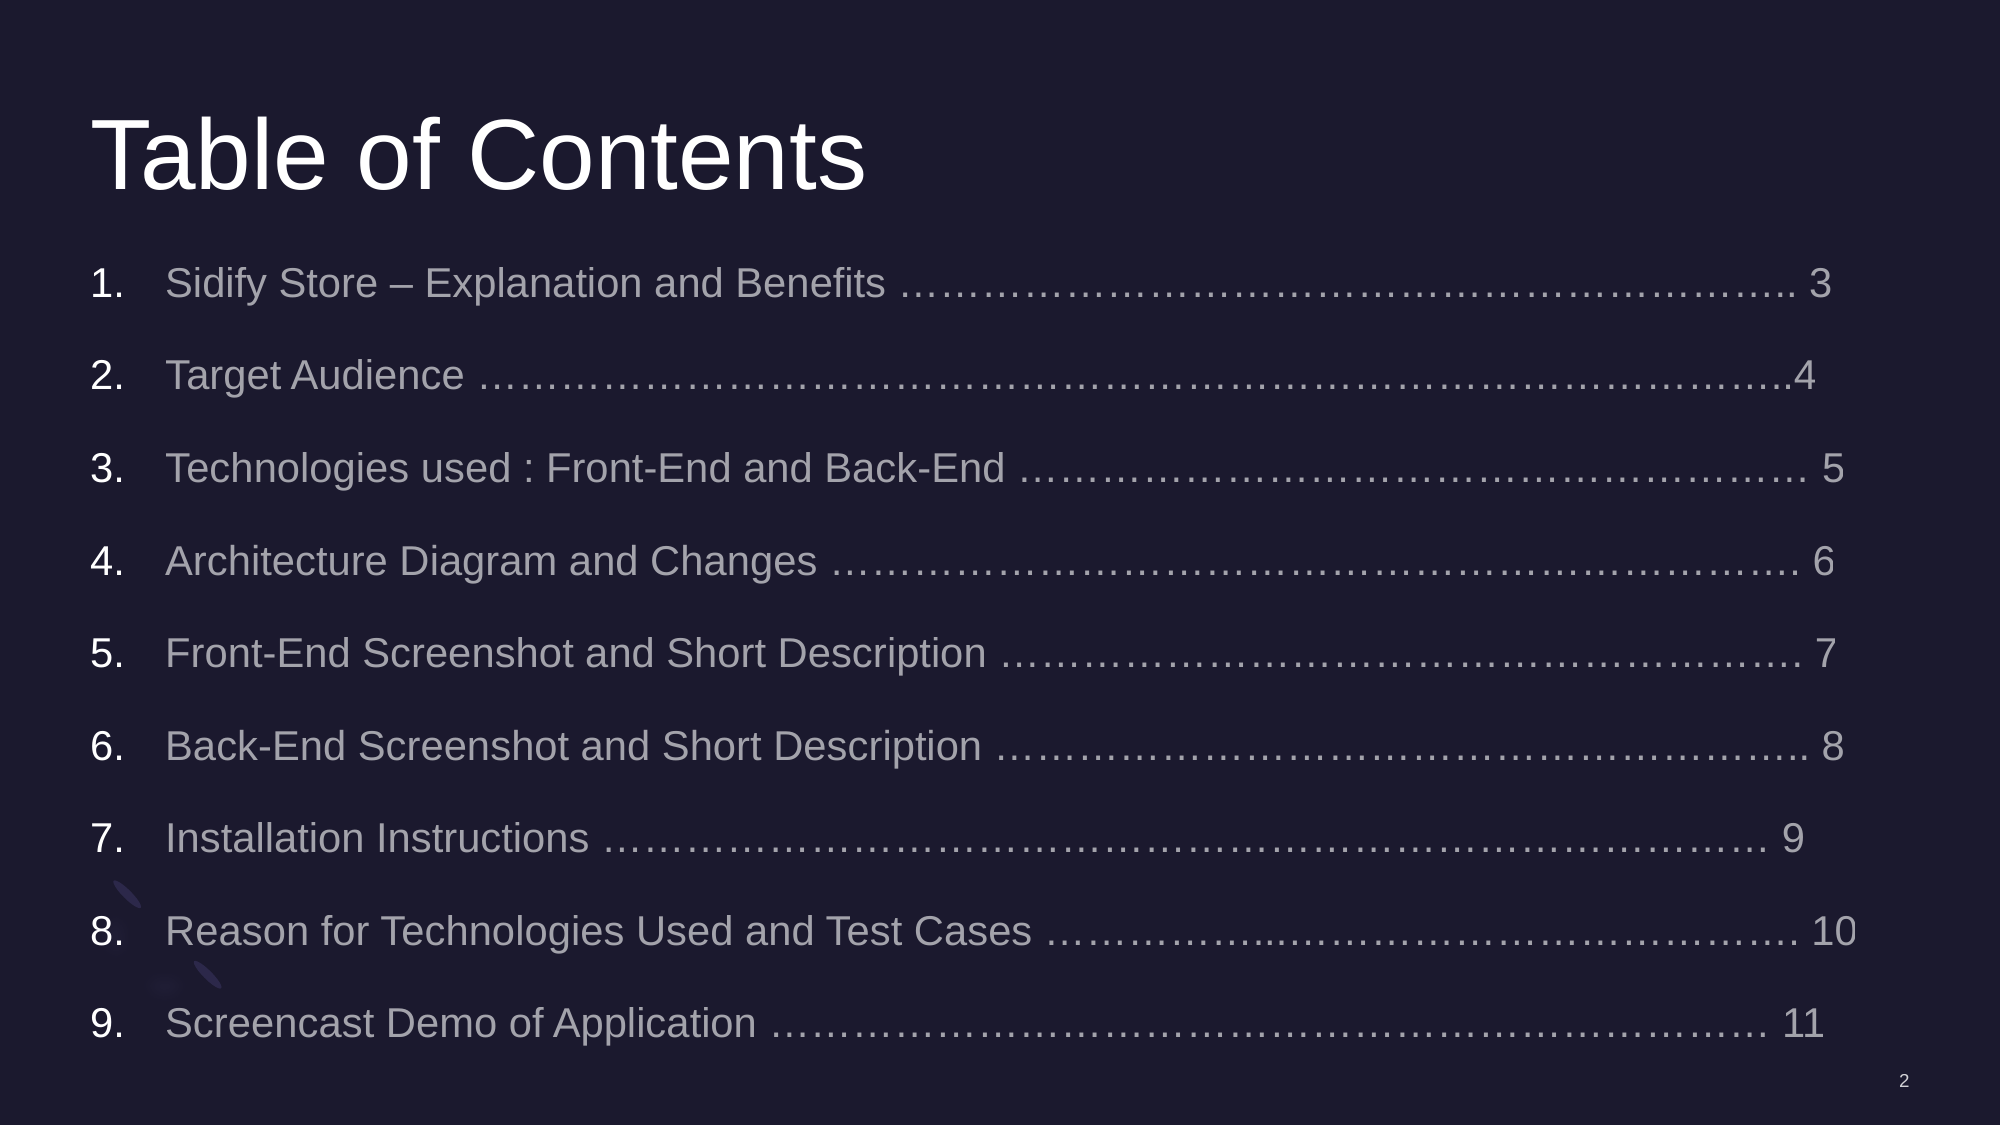

# Table of Contents
Sidify Store – Explanation and Benefits ……………………………………………………….. 3
Target Audience …………………………………………………………………………………..4
Technologies used : Front-End and Back-End ………………………………………………… 5
Architecture Diagram and Changes ……………………………………………………………. 6
Front-End Screenshot and Short Description …………………………………………………. 7
Back-End Screenshot and Short Description ………………………………………………….. 8
Installation Instructions ………………………………………………………………………… 9
Reason for Technologies Used and Test Cases ……………...………………………………. 10
Screencast Demo of Application ……………………………………………………………… 11

2